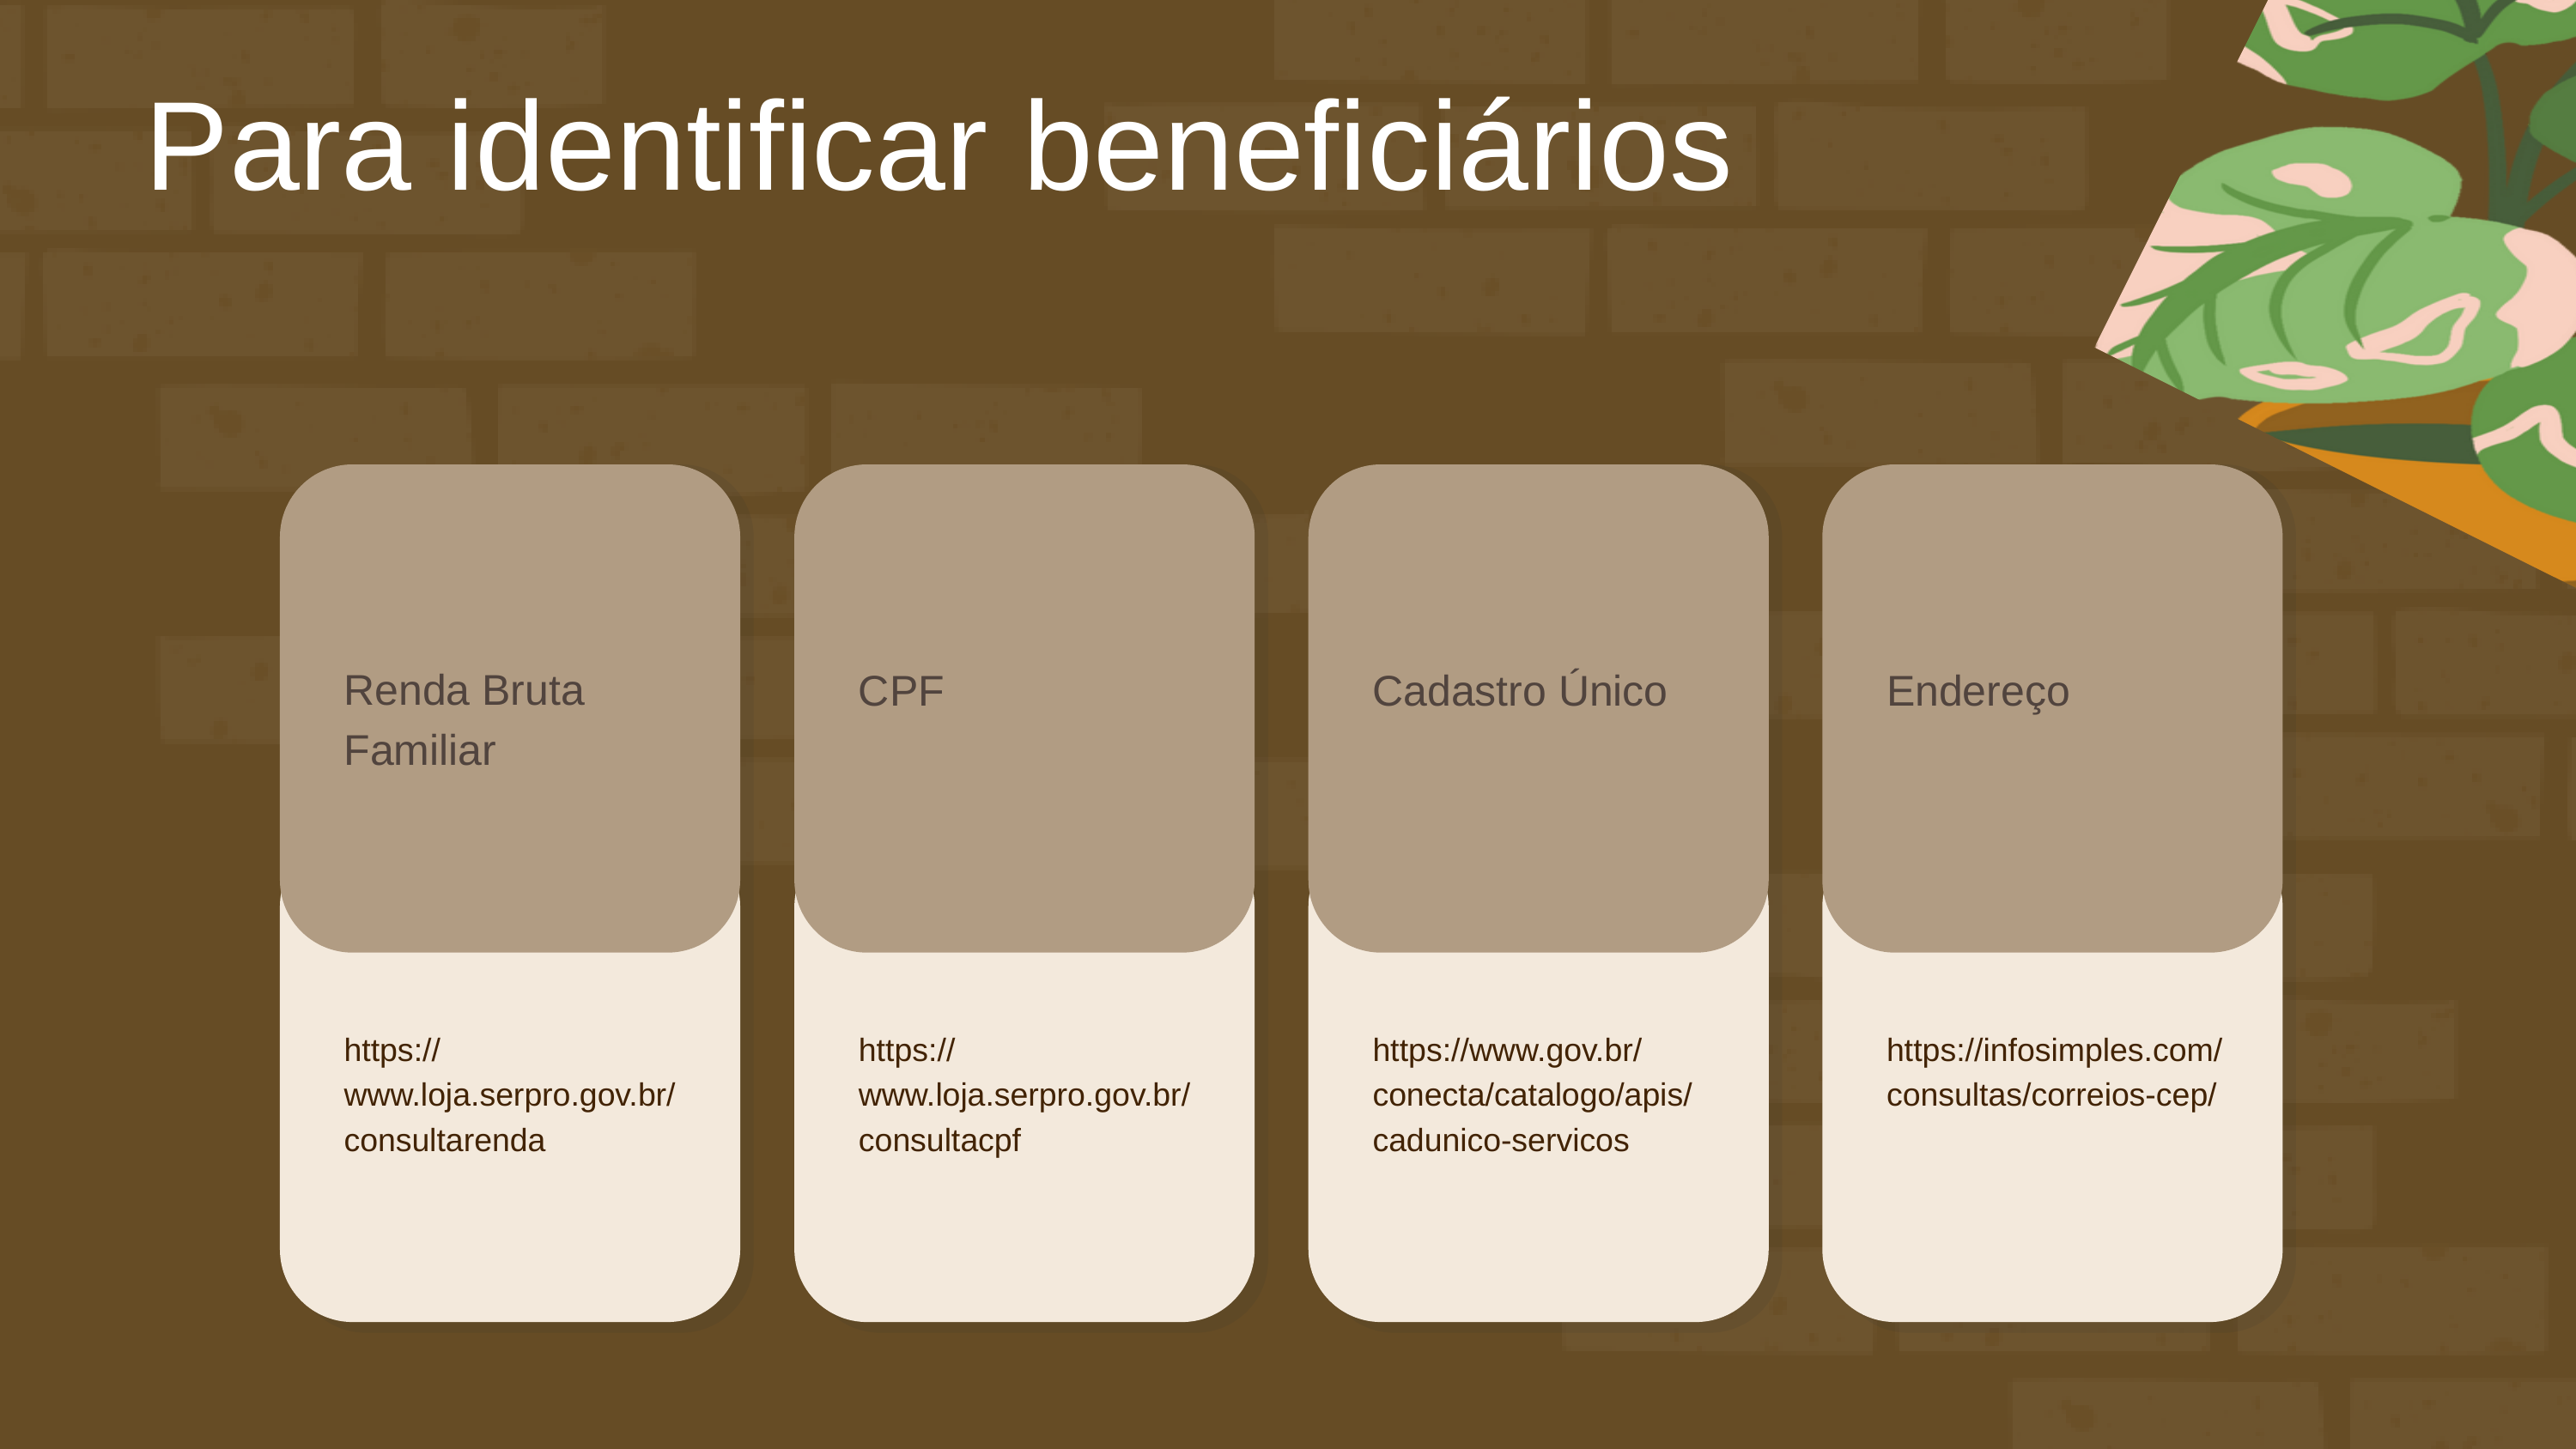

Para identificar beneficiários

Renda Bruta Familiar

https://www.loja.serpro.gov.br/consultarenda

CPF

https://www.loja.serpro.gov.br/consultacpf

Cadastro Único

https://www.gov.br/conecta/catalogo/apis/cadunico-servicos

Endereço

https://infosimples.com/consultas/correios-cep/